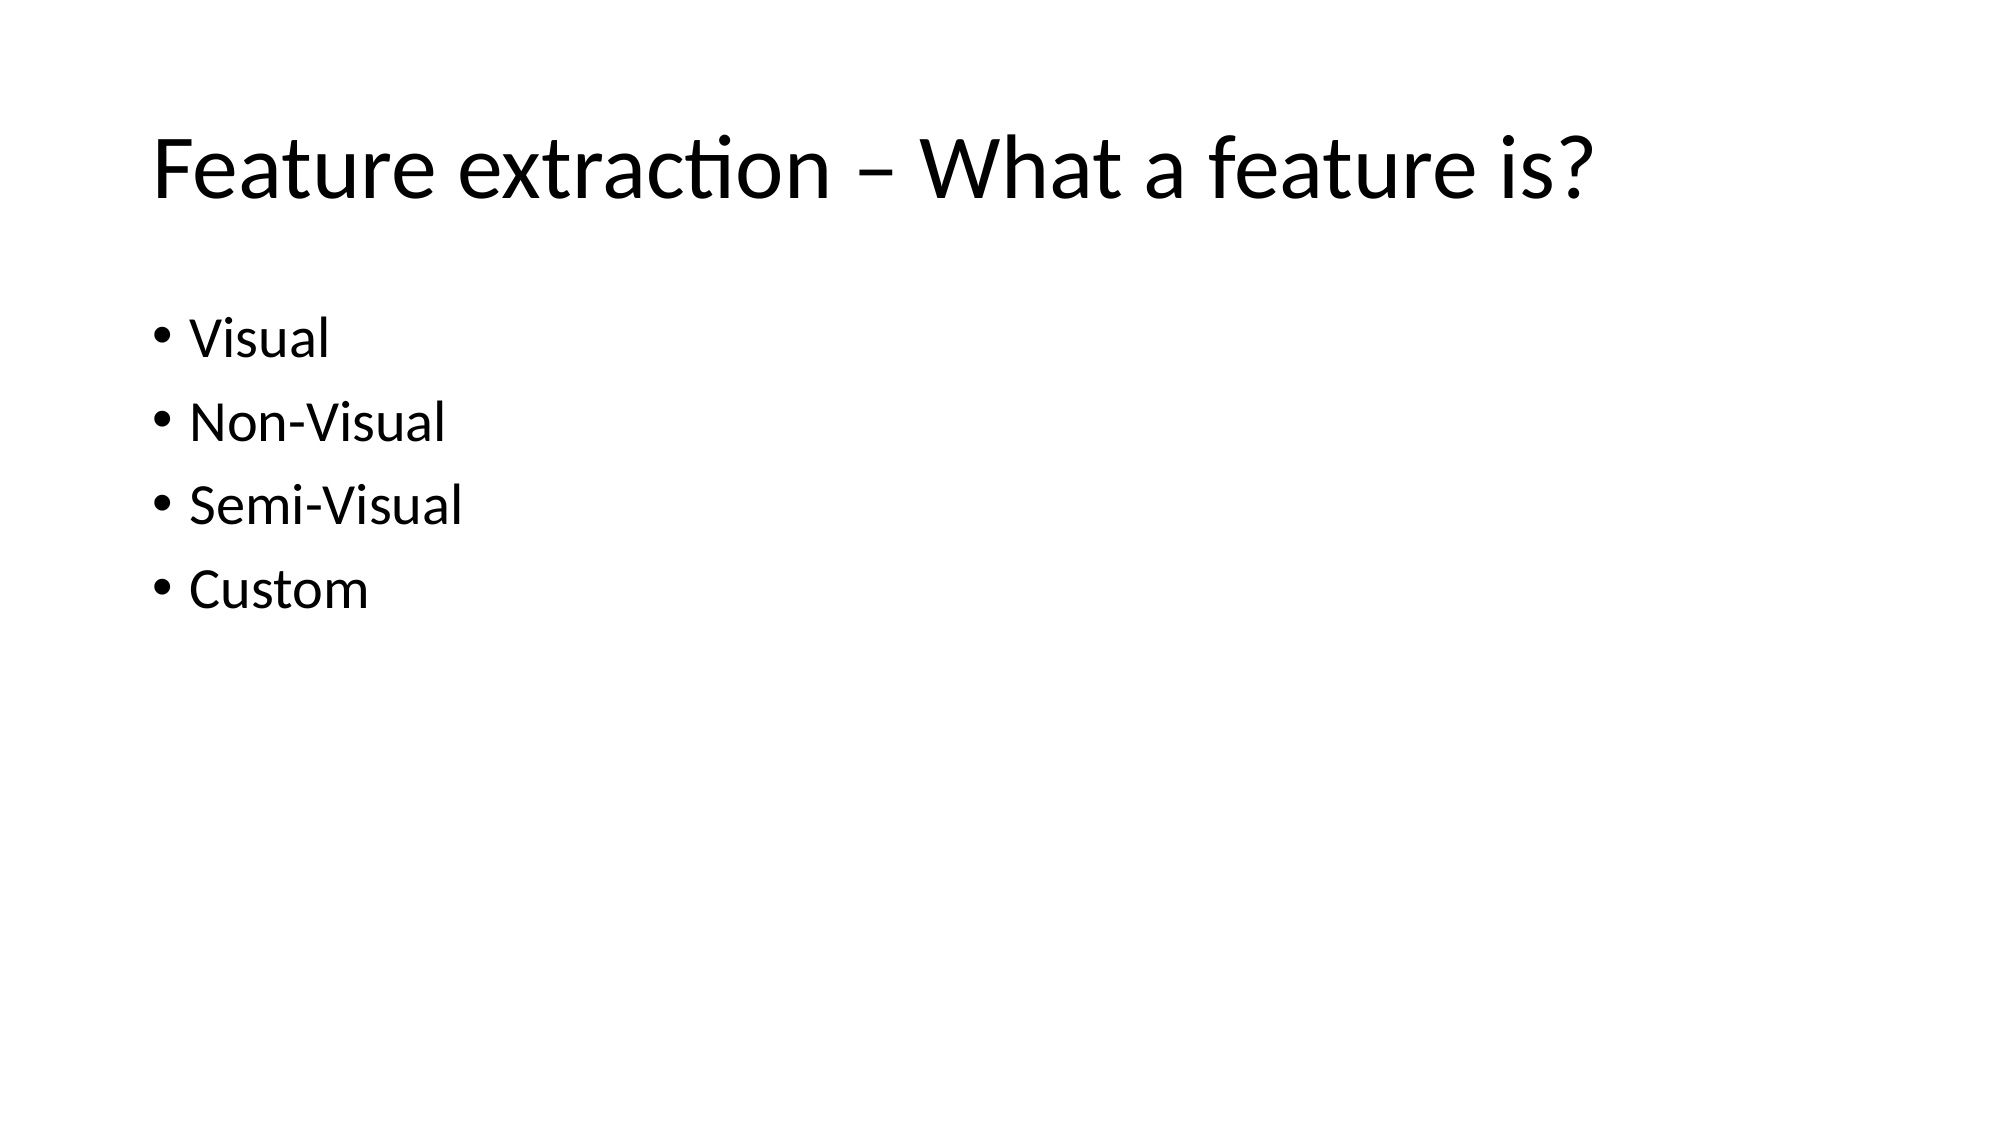

# Feature extraction – What a feature is?
Visual
Non-Visual
Semi-Visual
Custom

45